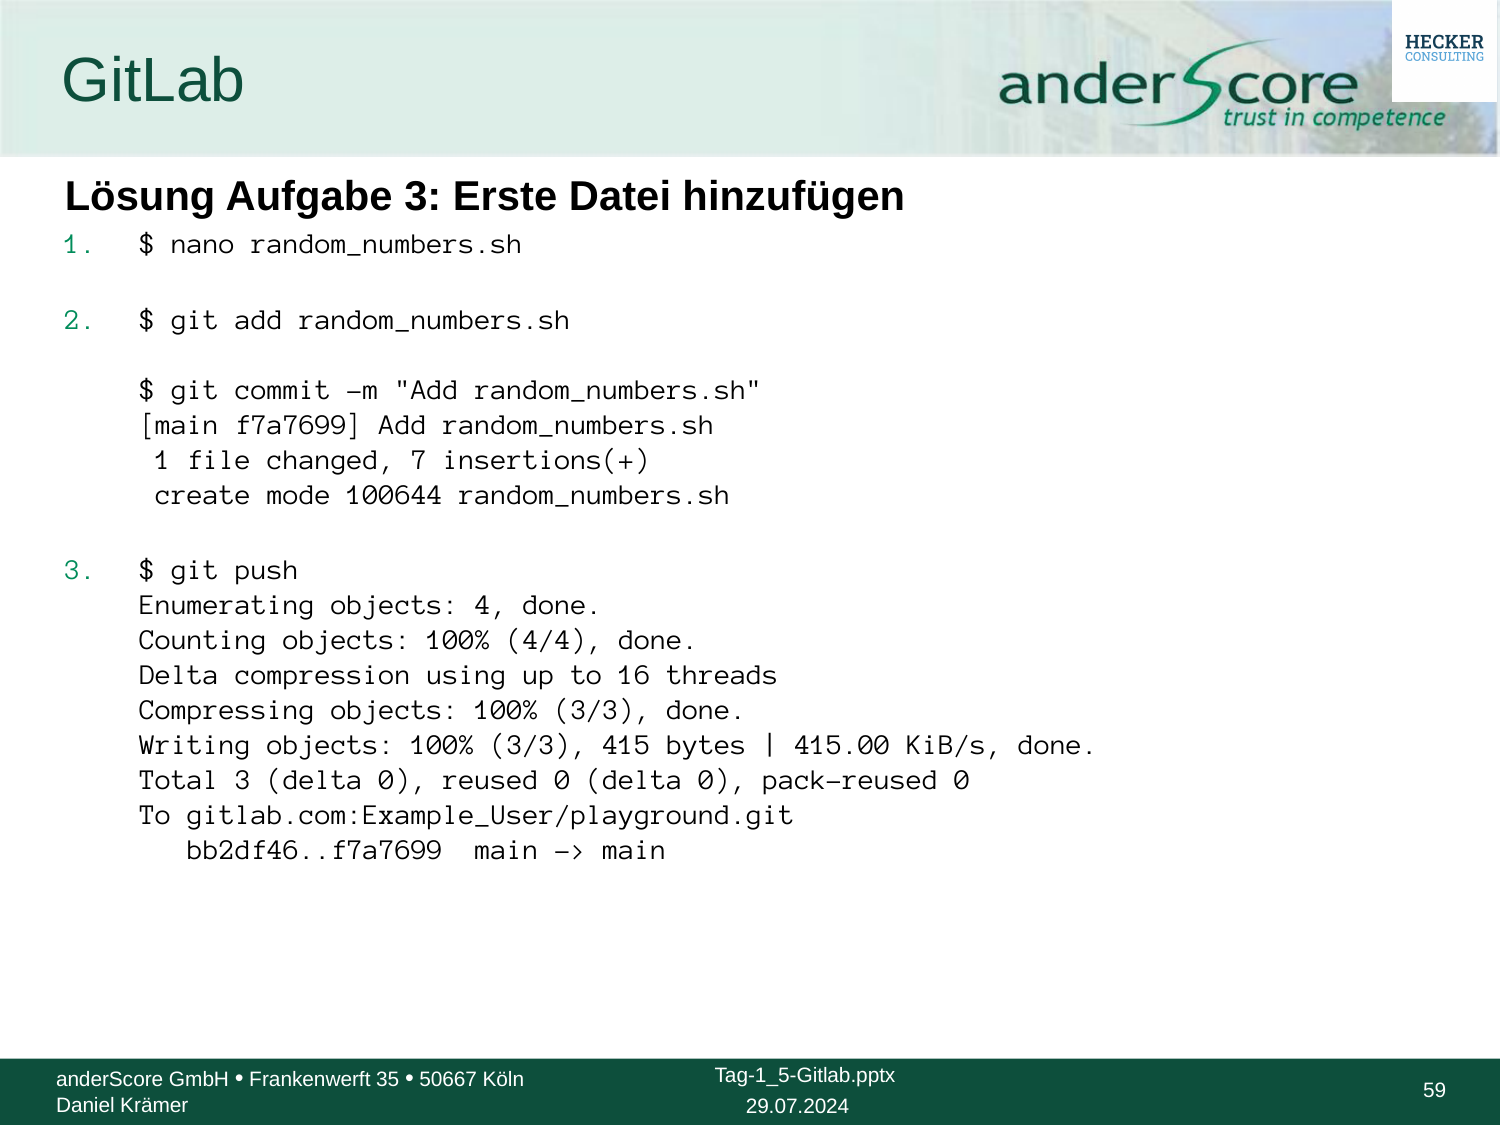

# GitLab
Lösung Aufgabe 3: Erste Datei hinzufügen
$ nano random_numbers.sh
$ git add random_numbers.sh
$ git commit -m "Add random_numbers.sh"
[main f7a7699] Add random_numbers.sh
 1 file changed, 7 insertions(+)
 create mode 100644 random_numbers.sh
$ git push
Enumerating objects: 4, done.
Counting objects: 100% (4/4), done.
Delta compression using up to 16 threads
Compressing objects: 100% (3/3), done.
Writing objects: 100% (3/3), 415 bytes | 415.00 KiB/s, done.
Total 3 (delta 0), reused 0 (delta 0), pack-reused 0
To gitlab.com:Example_User/playground.git
   bb2df46..f7a7699  main -> main